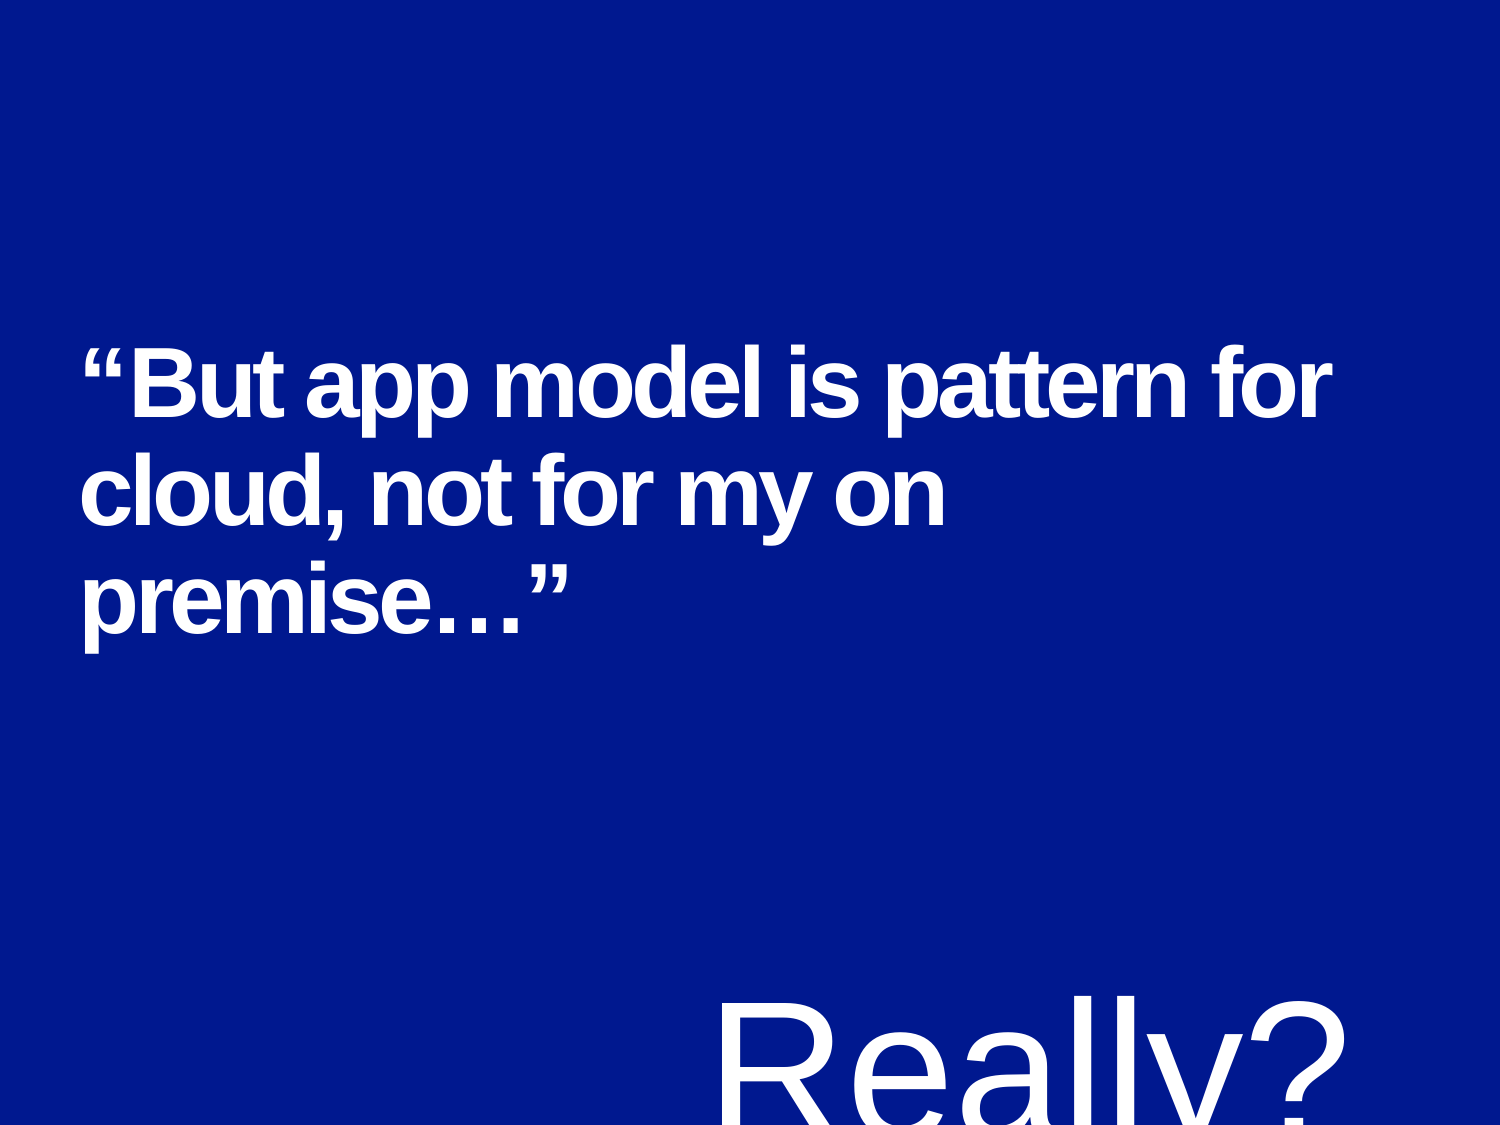

# “But app model is pattern for cloud, not for my on premise…”
Really?